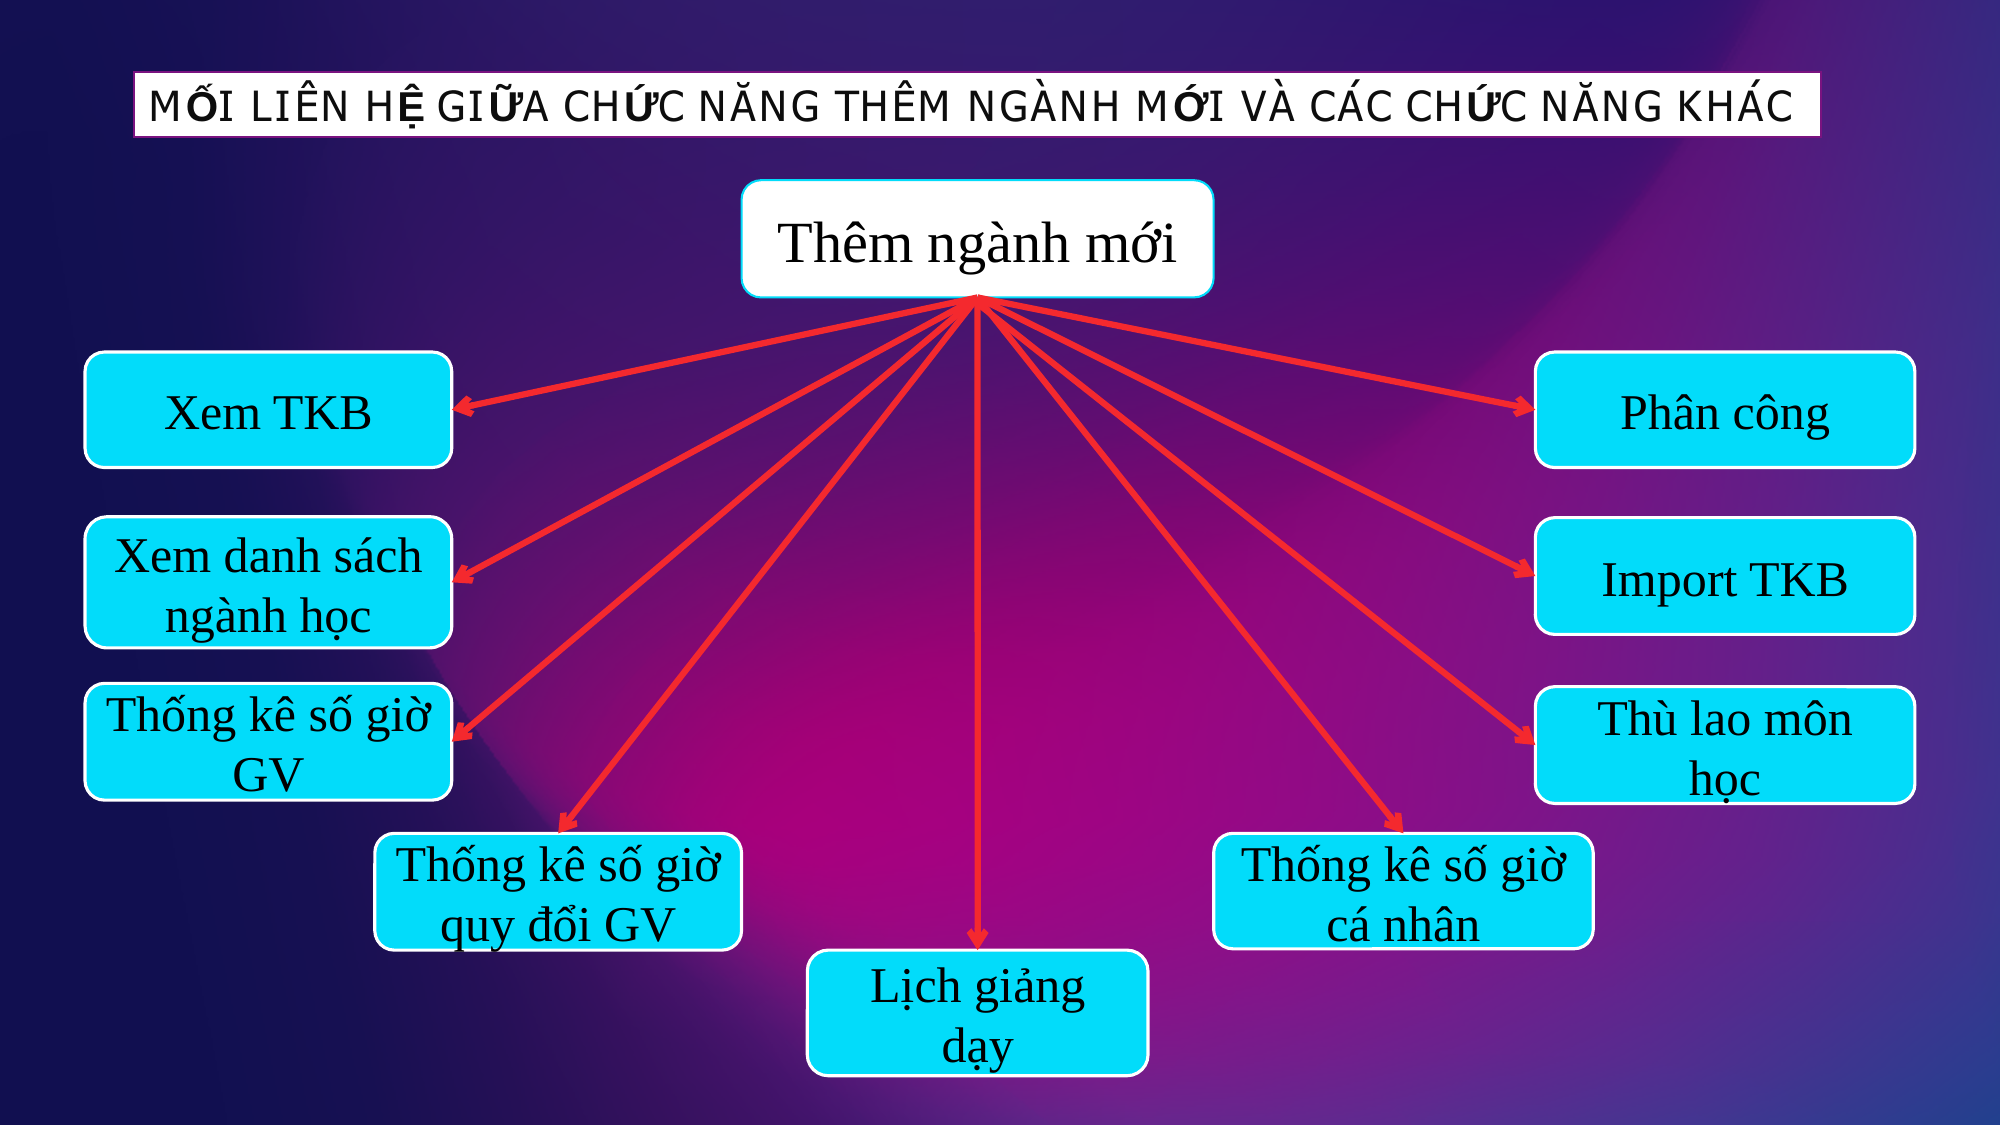

Mối liên hệ giữa chức năng Thêm ngành mới và các chức năng khác
Thêm ngành mới
Xem TKB
Phân công
Xem danh sách ngành học
Import TKB
Thống kê số giờ GV
Thù lao môn học
Thống kê số giờ quy đổi GV
Thống kê số giờ cá nhân
Lịch giảng dạy